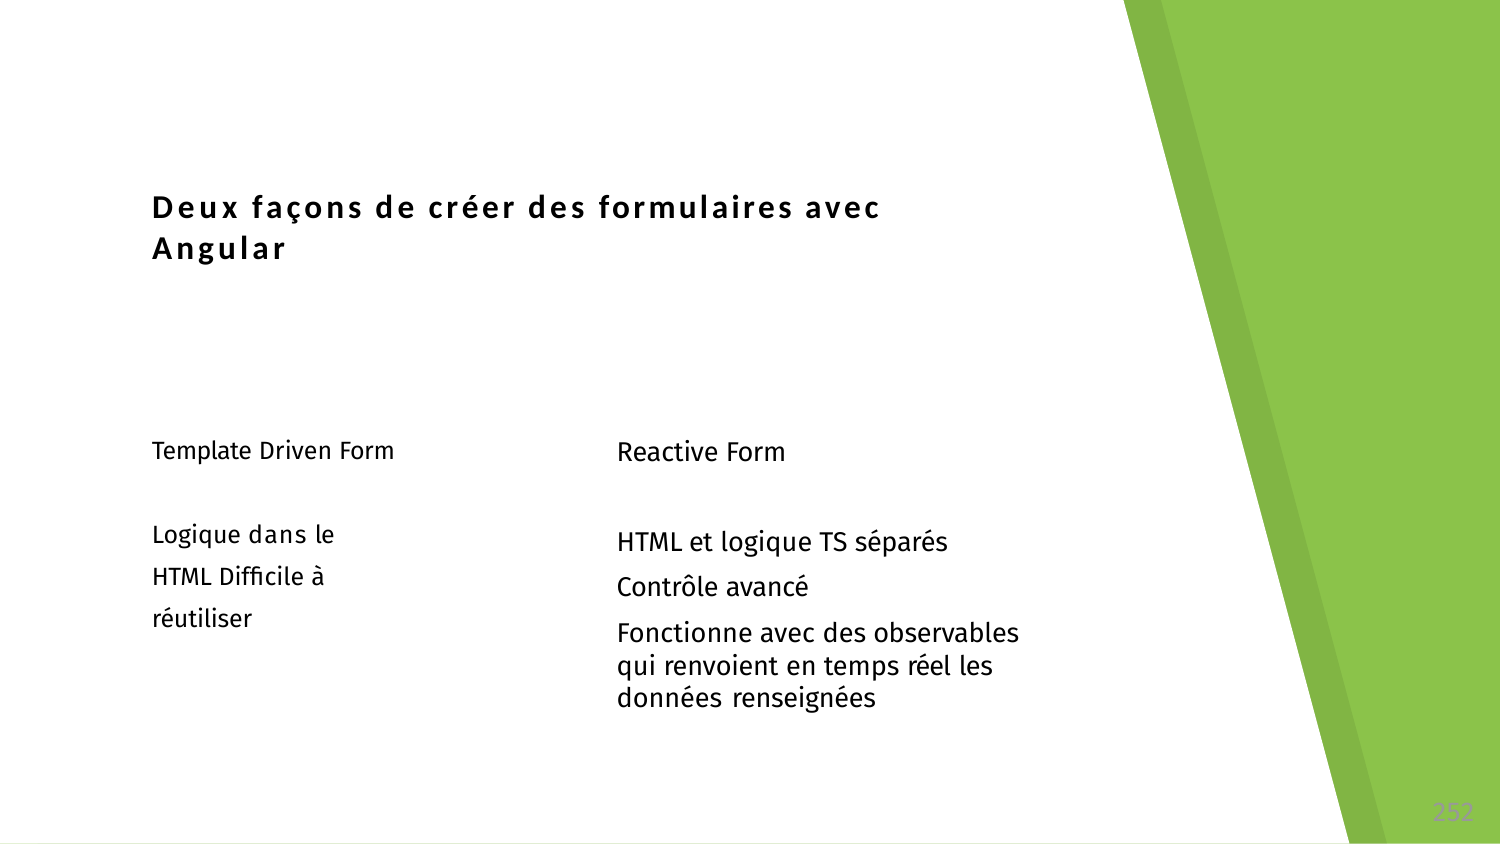

# Deux façons de créer des formulaires avec Angular
Reactive Form
Template Driven Form
Logique dans le HTML Difﬁcile à réutiliser
HTML et logique TS séparés Contrôle avancé
Fonctionne avec des observables qui renvoient en temps réel les données renseignées
252